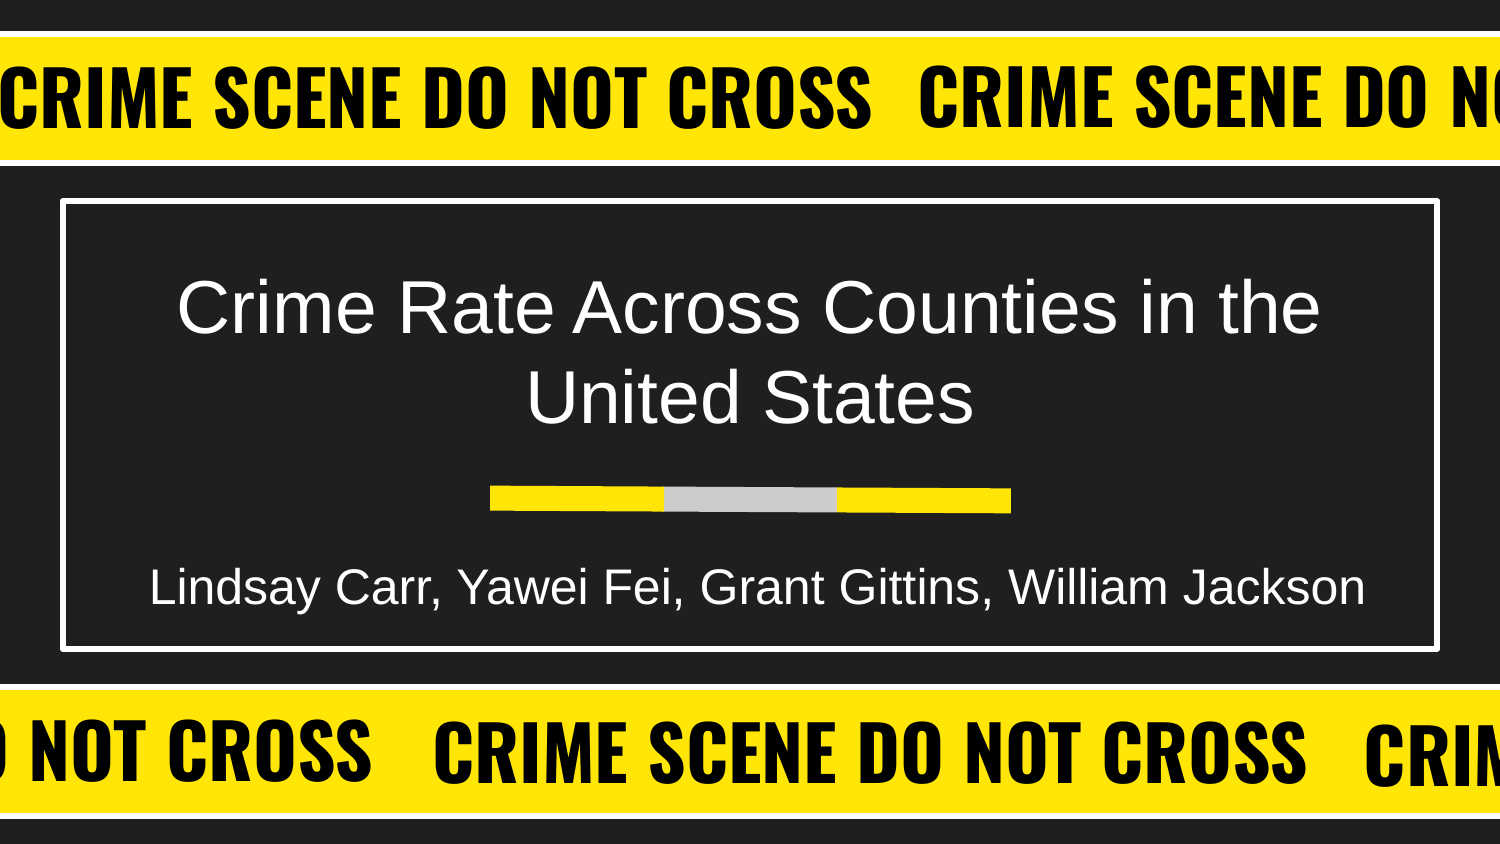

CRIME SCENE DO NOT CROSS
CRIME SCENE DO NOT

Crime Rate Across Counties in the United States
Lindsay Carr, Yawei Fei, Grant Gittins, William Jackson
CRIME SCENE DO NOT CROSS
CRIME SCENE DO NOT CROSS
CRIME S